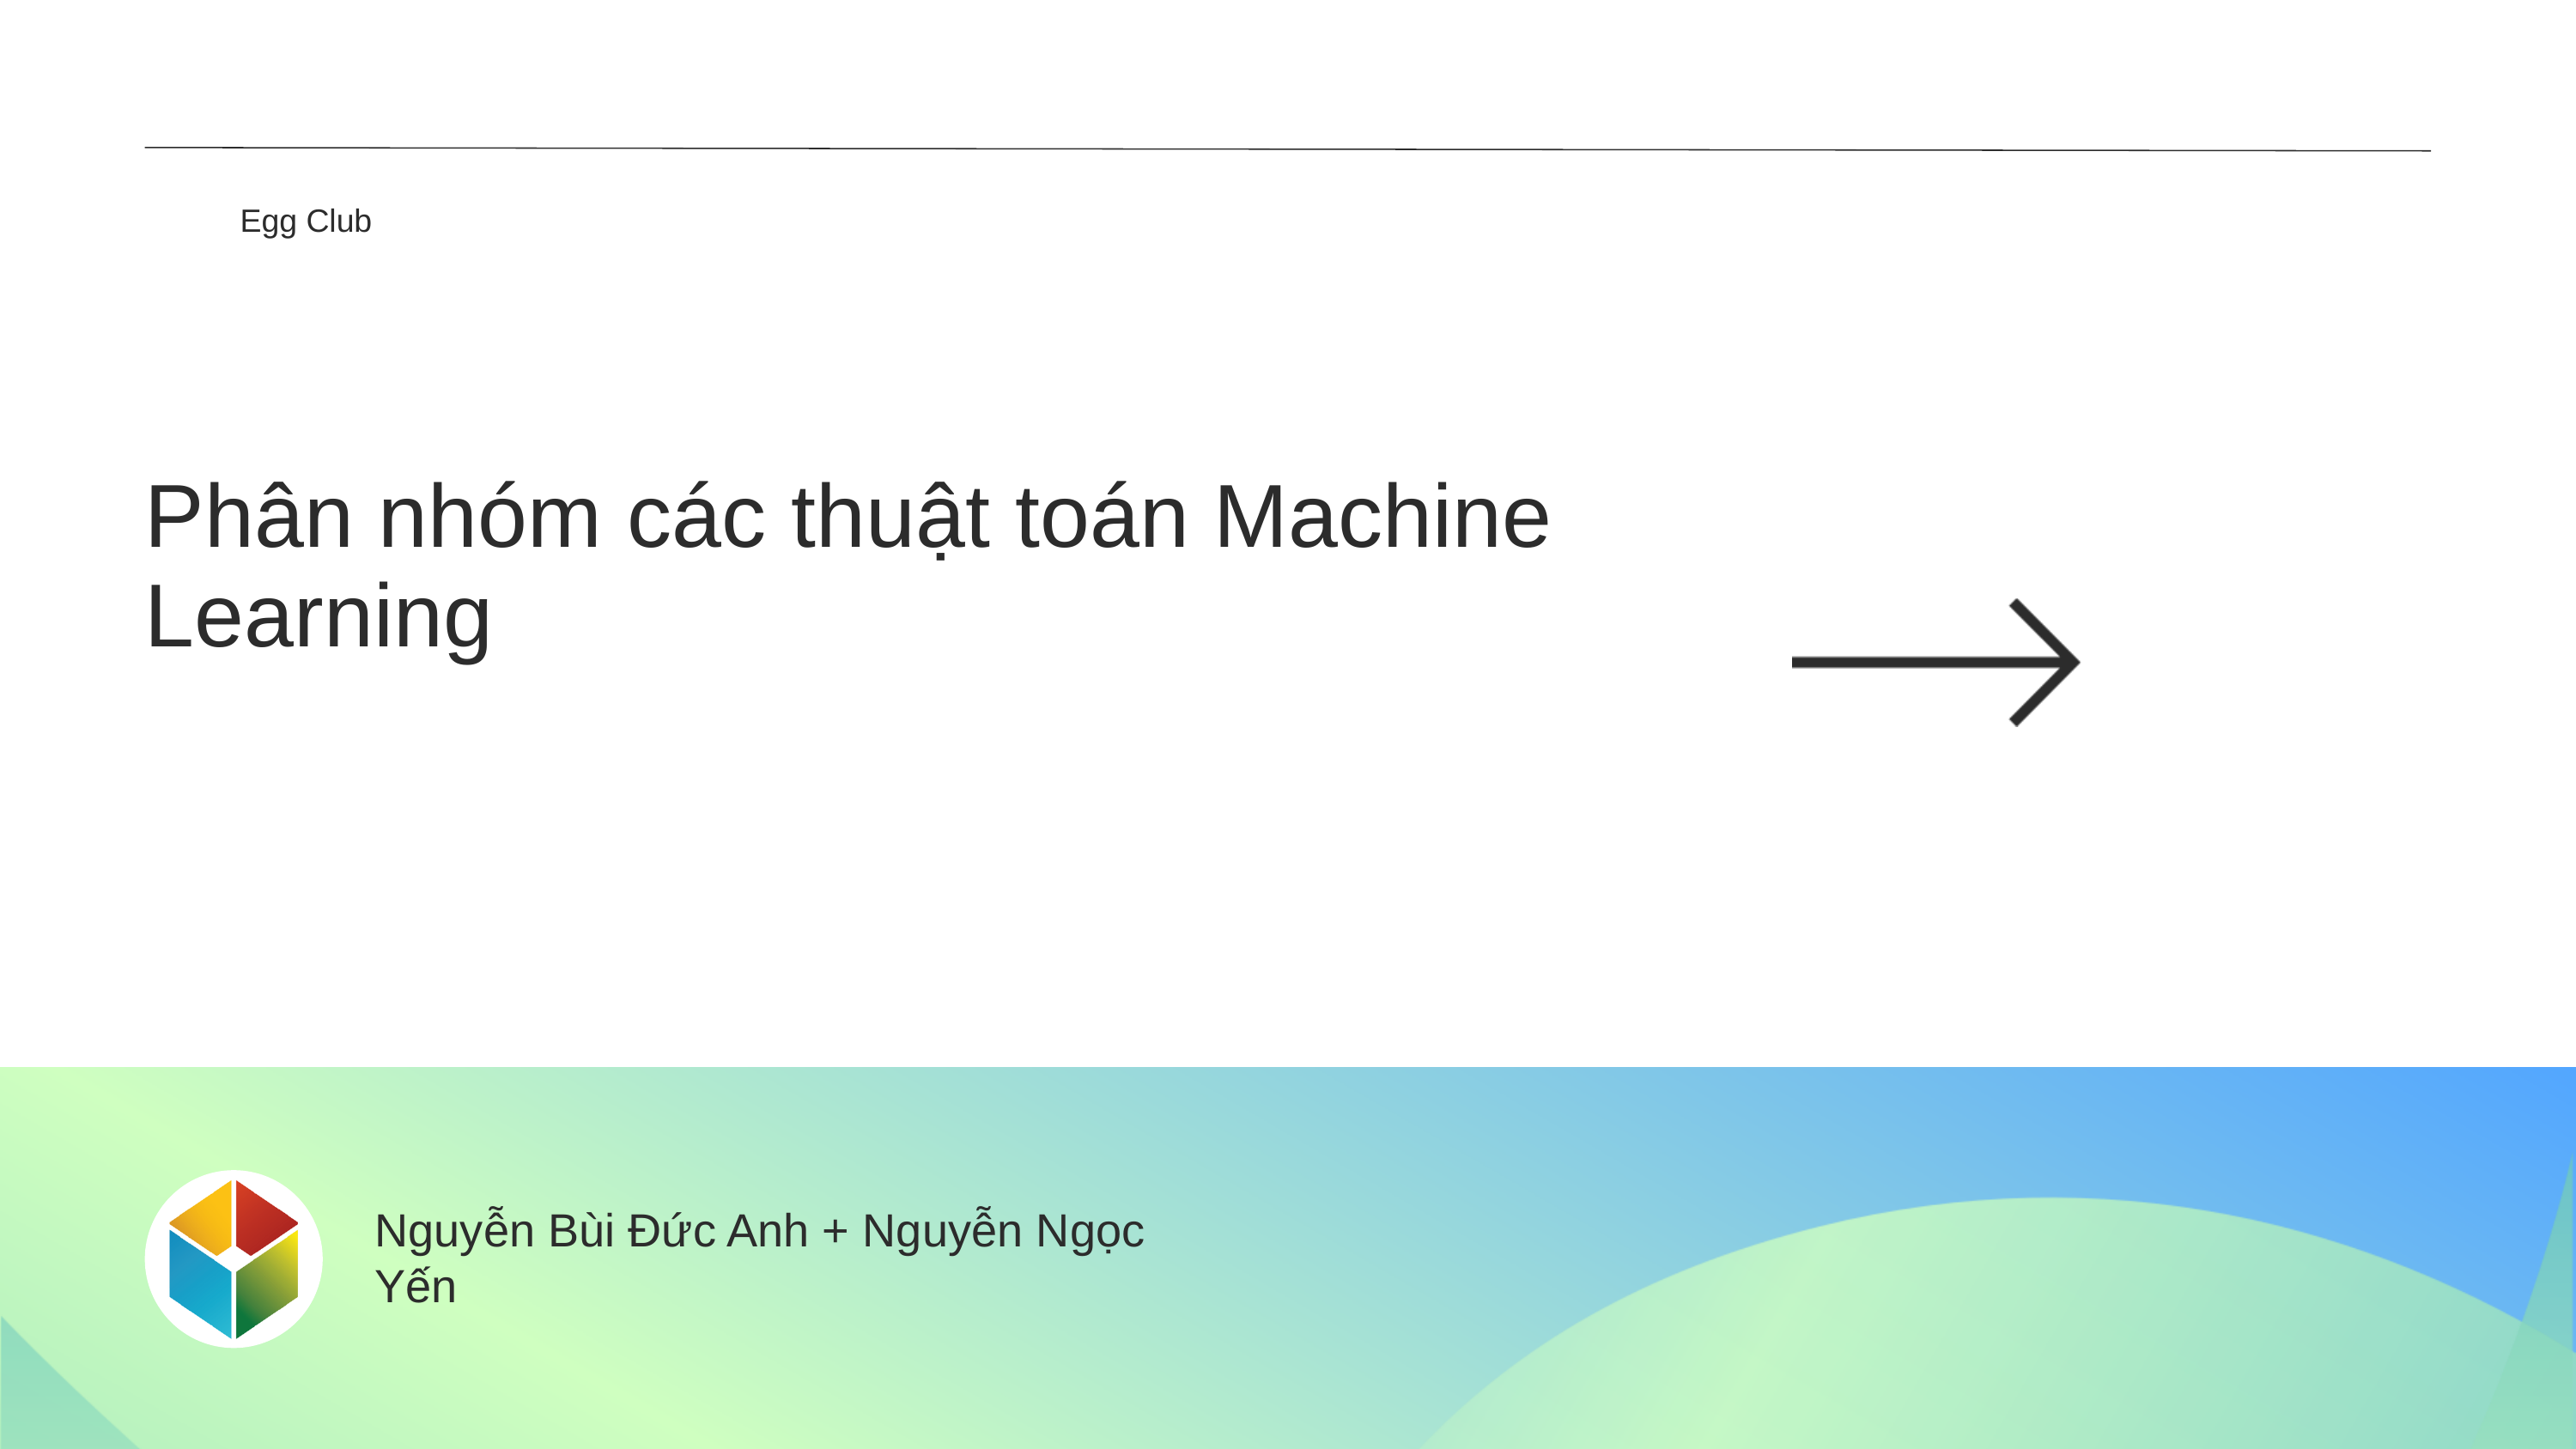

Egg Club
Phân nhóm các thuật toán Machine Learning

Nguyễn Bùi Đức Anh + Nguyễn Ngọc Yến